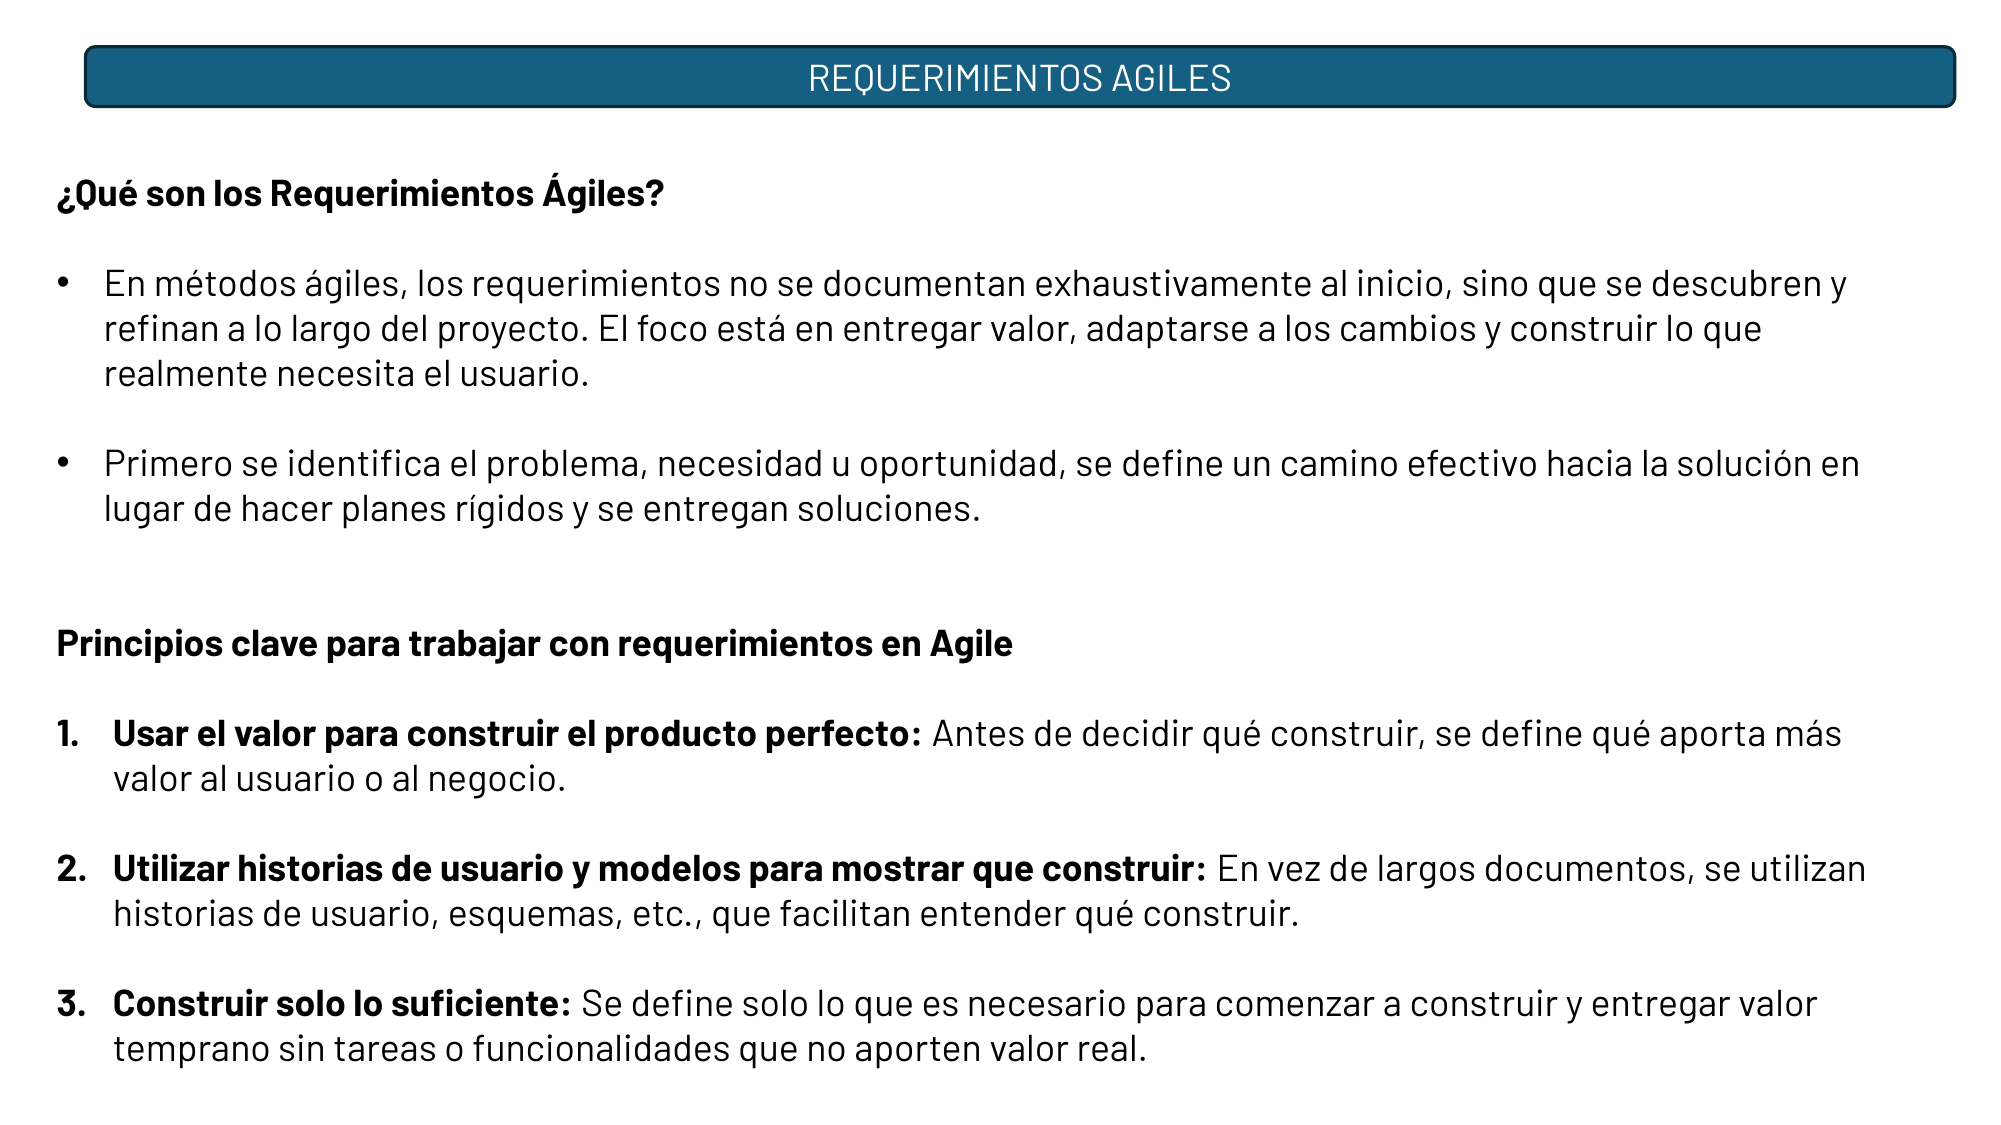

REQUERIMIENTOS AGILES
¿Qué son los Requerimientos Ágiles?

En métodos ágiles, los requerimientos no se documentan exhaustivamente al inicio, sino que se descubren y refinan a lo largo del proyecto. El foco está en entregar valor, adaptarse a los cambios y construir lo que realmente necesita el usuario.

Primero se identifica el problema, necesidad u oportunidad, se define un camino efectivo hacia la solución en lugar de hacer planes rígidos y se entregan soluciones.

Principios clave para trabajar con requerimientos en Agile

Usar el valor para construir el producto perfecto: Antes de decidir qué construir, se define qué aporta más valor al usuario o al negocio.

Utilizar historias de usuario y modelos para mostrar que construir: En vez de largos documentos, se utilizan historias de usuario, esquemas, etc., que facilitan entender qué construir.

Construir solo lo suficiente: Se define solo lo que es necesario para comenzar a construir y entregar valor temprano sin tareas o funcionalidades que no aporten valor real.